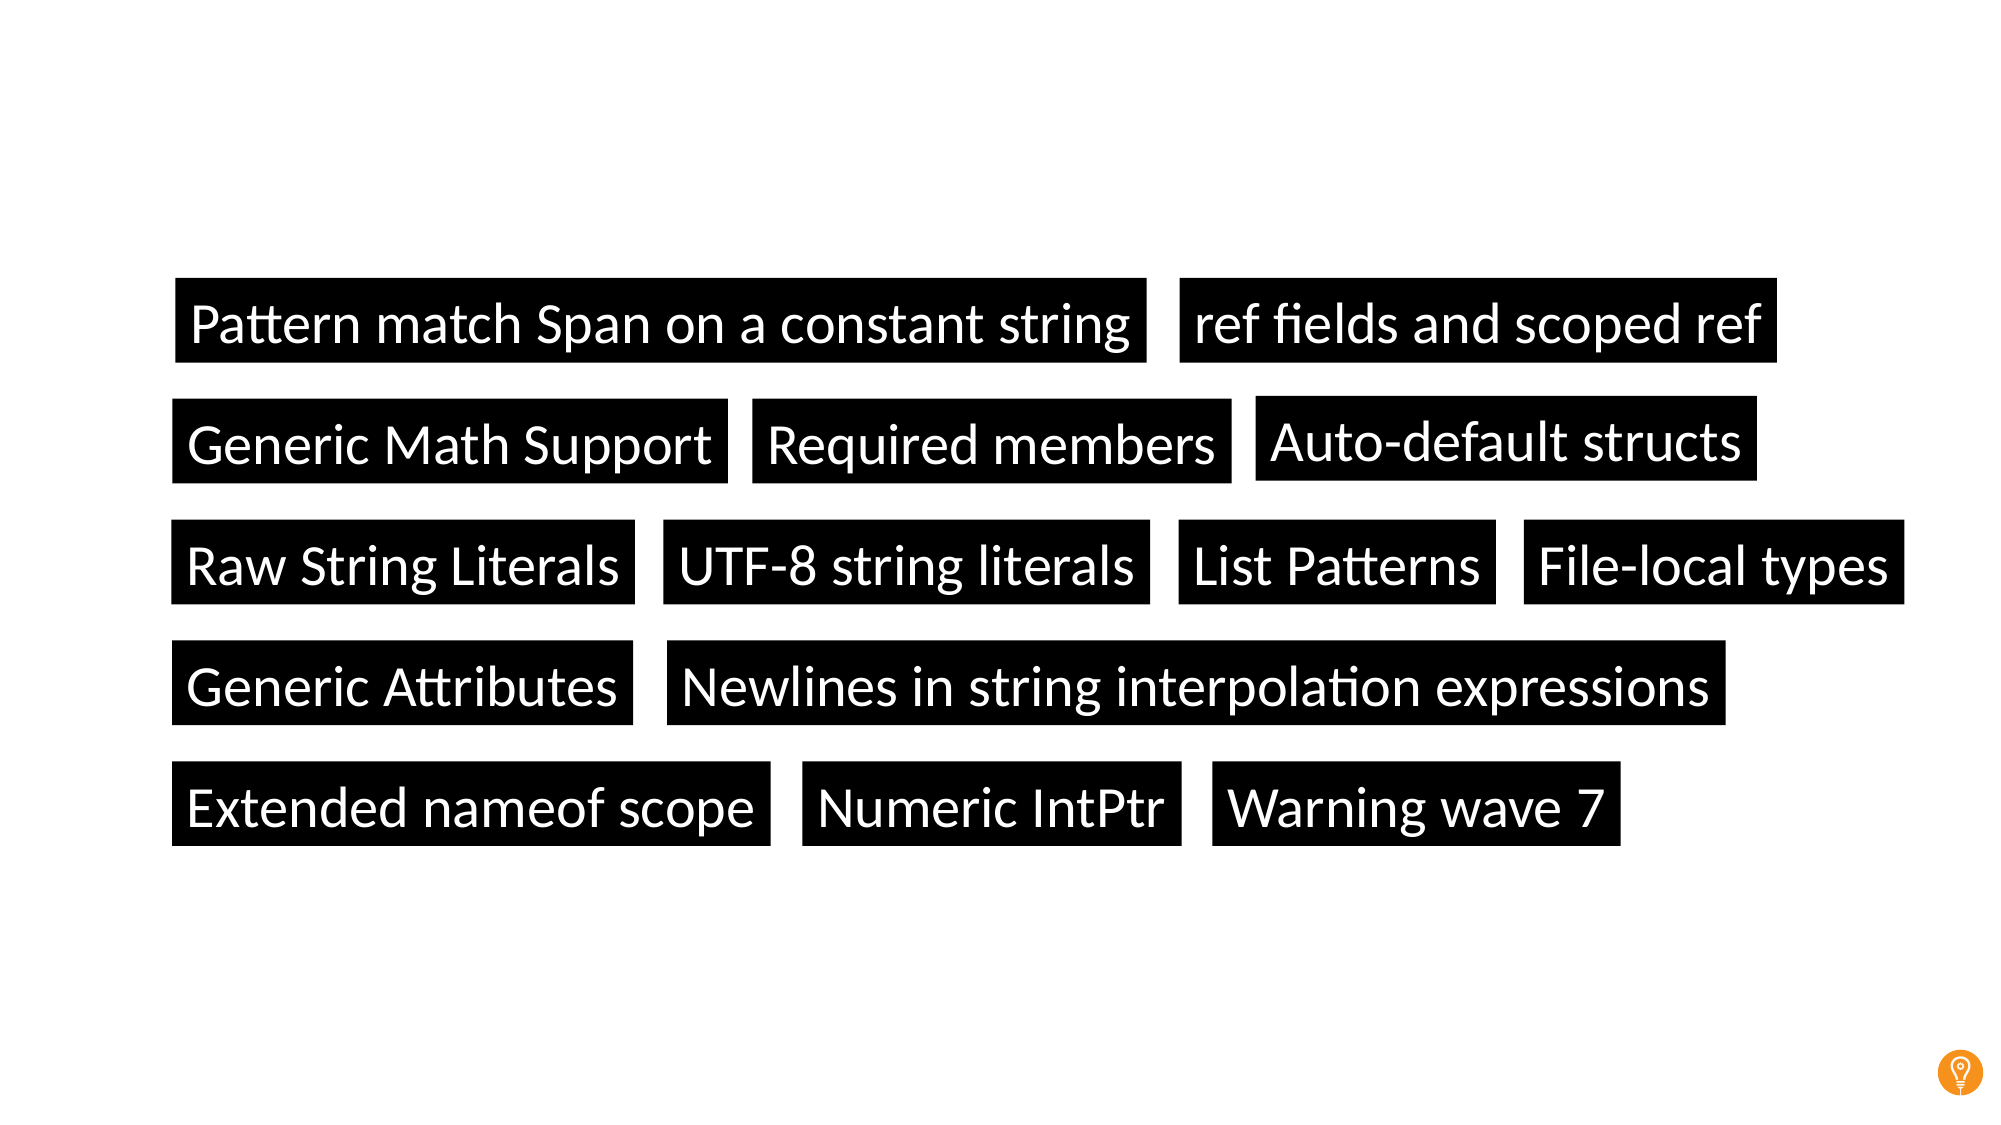

Pattern match Span on a constant string
ref fields and scoped ref
Auto-default structs
Generic Math Support
Required members
Raw String Literals
UTF-8 string literals
List Patterns
File-local types
Generic Attributes
Newlines in string interpolation expressions
Extended nameof scope
Numeric IntPtr
Warning wave 7